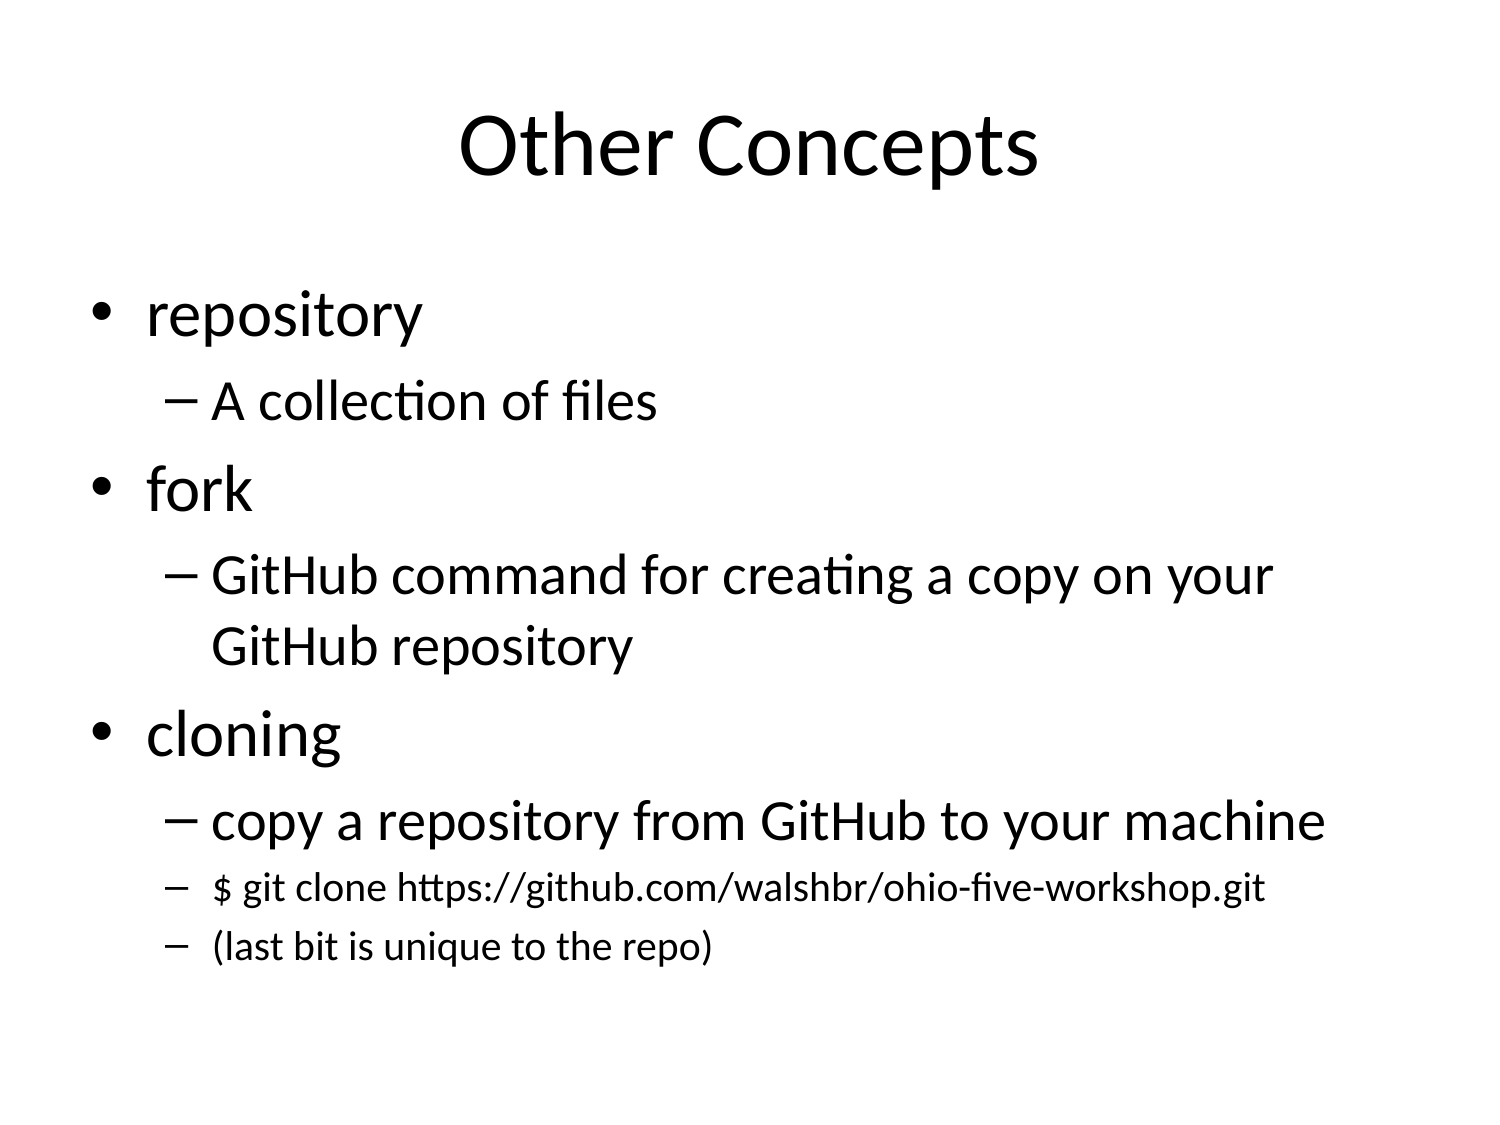

# Other Concepts
repository
A collection of files
fork
GitHub command for creating a copy on your GitHub repository
cloning
copy a repository from GitHub to your machine
$ git clone https://github.com/walshbr/ohio-five-workshop.git
(last bit is unique to the repo)